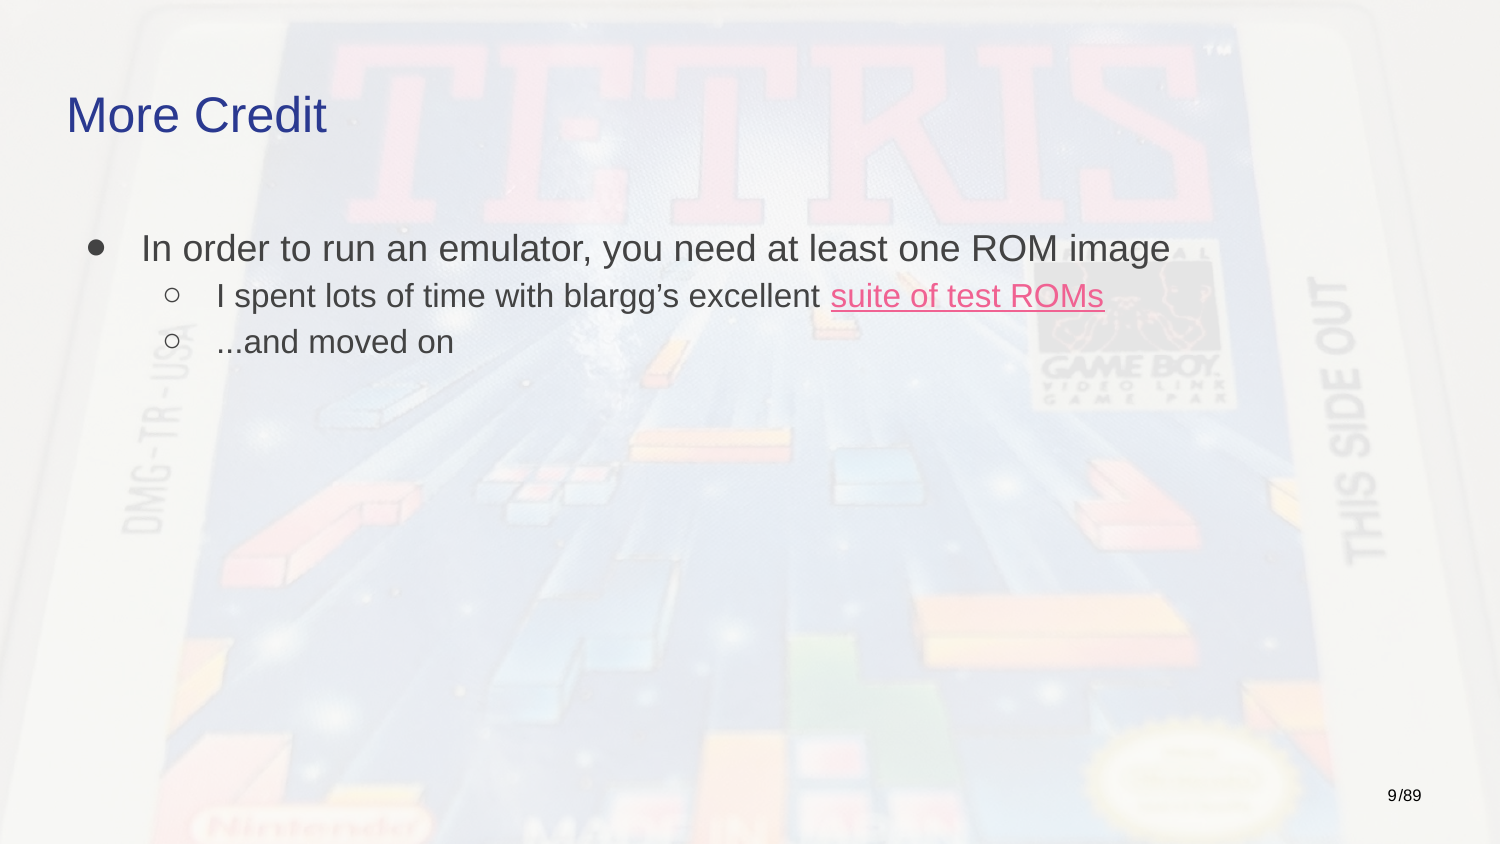

# More Credit
In order to run an emulator, you need at least one ROM image
I spent lots of time with blargg’s excellent suite of test ROMs
...and moved on
9